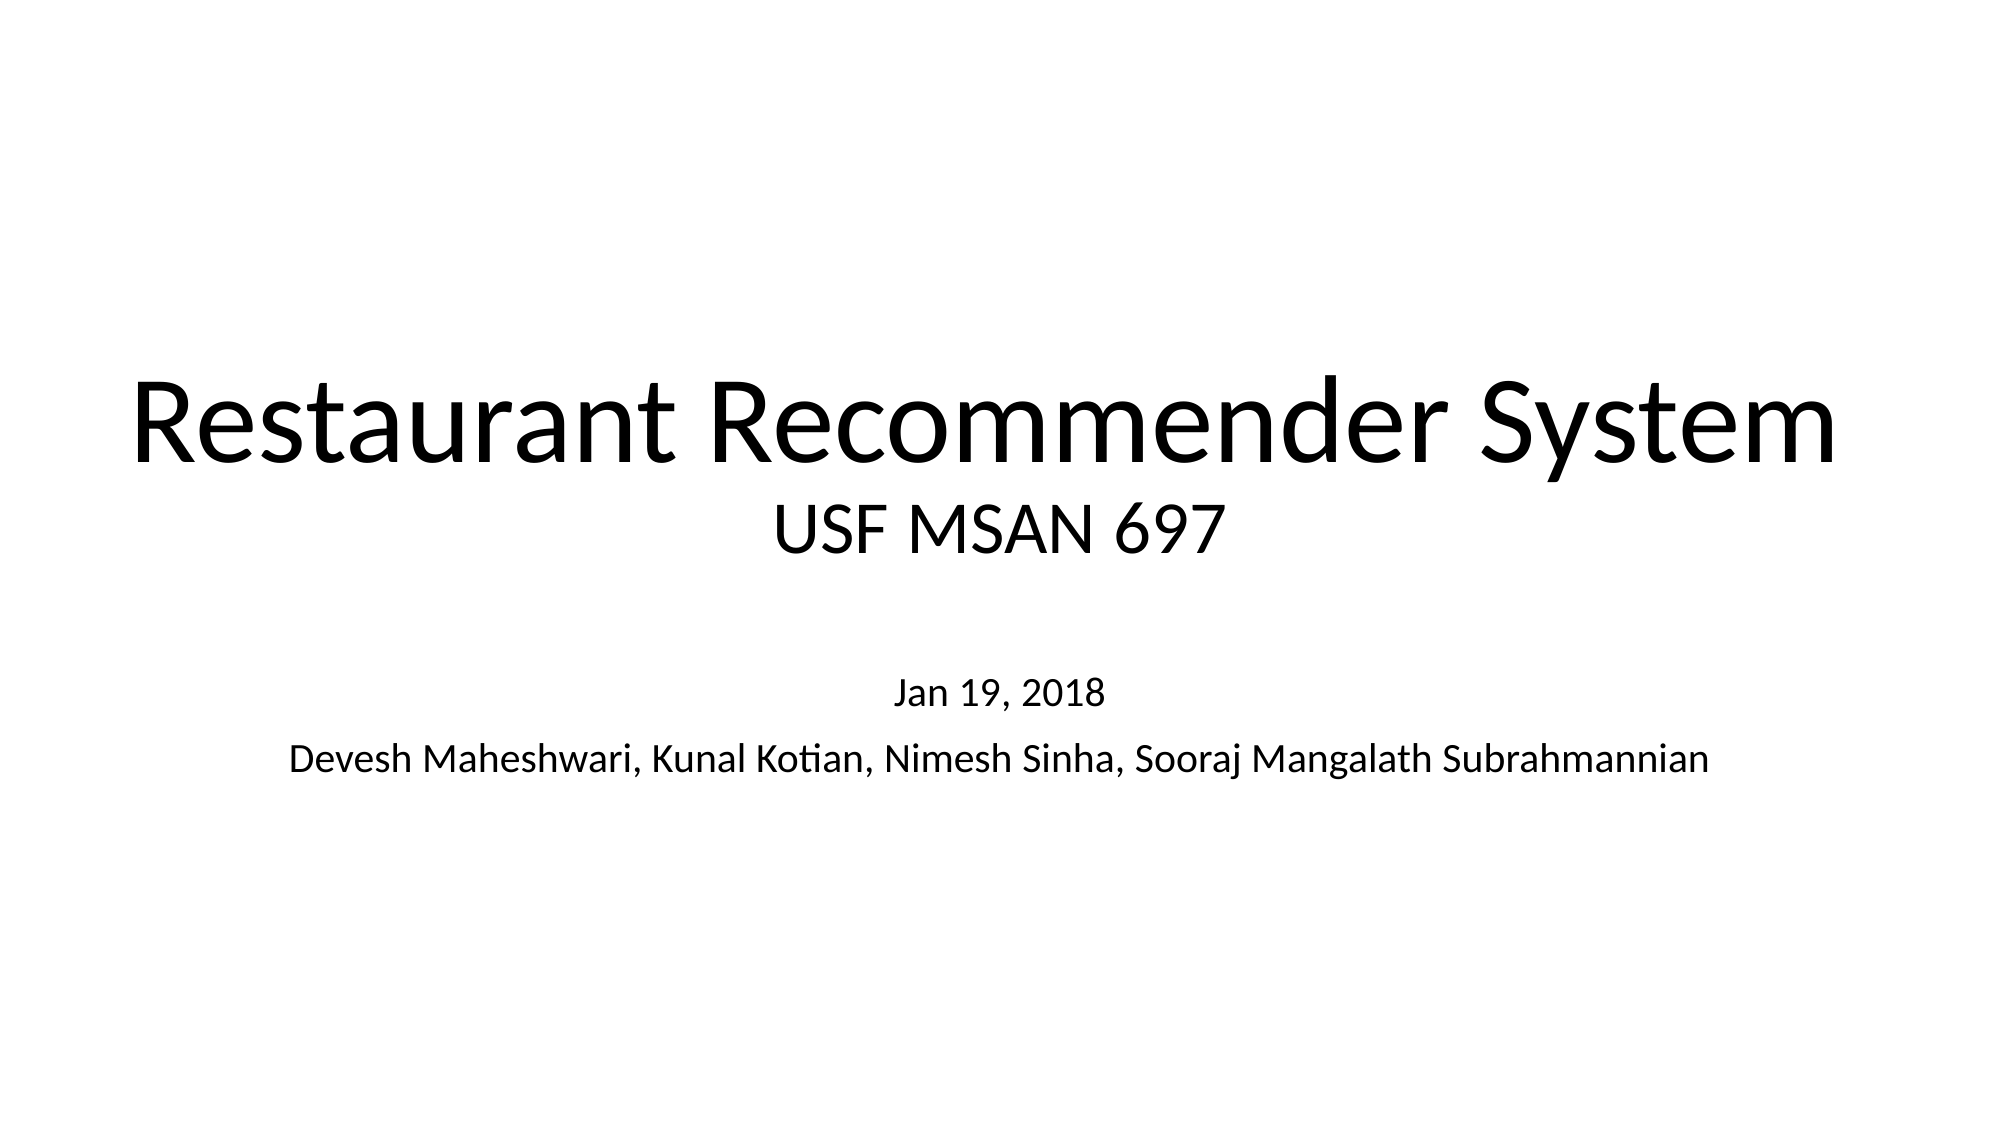

# Restaurant Recommender System USF MSAN 697
Jan 19, 2018
Devesh Maheshwari, Kunal Kotian, Nimesh Sinha, Sooraj Mangalath Subrahmannian